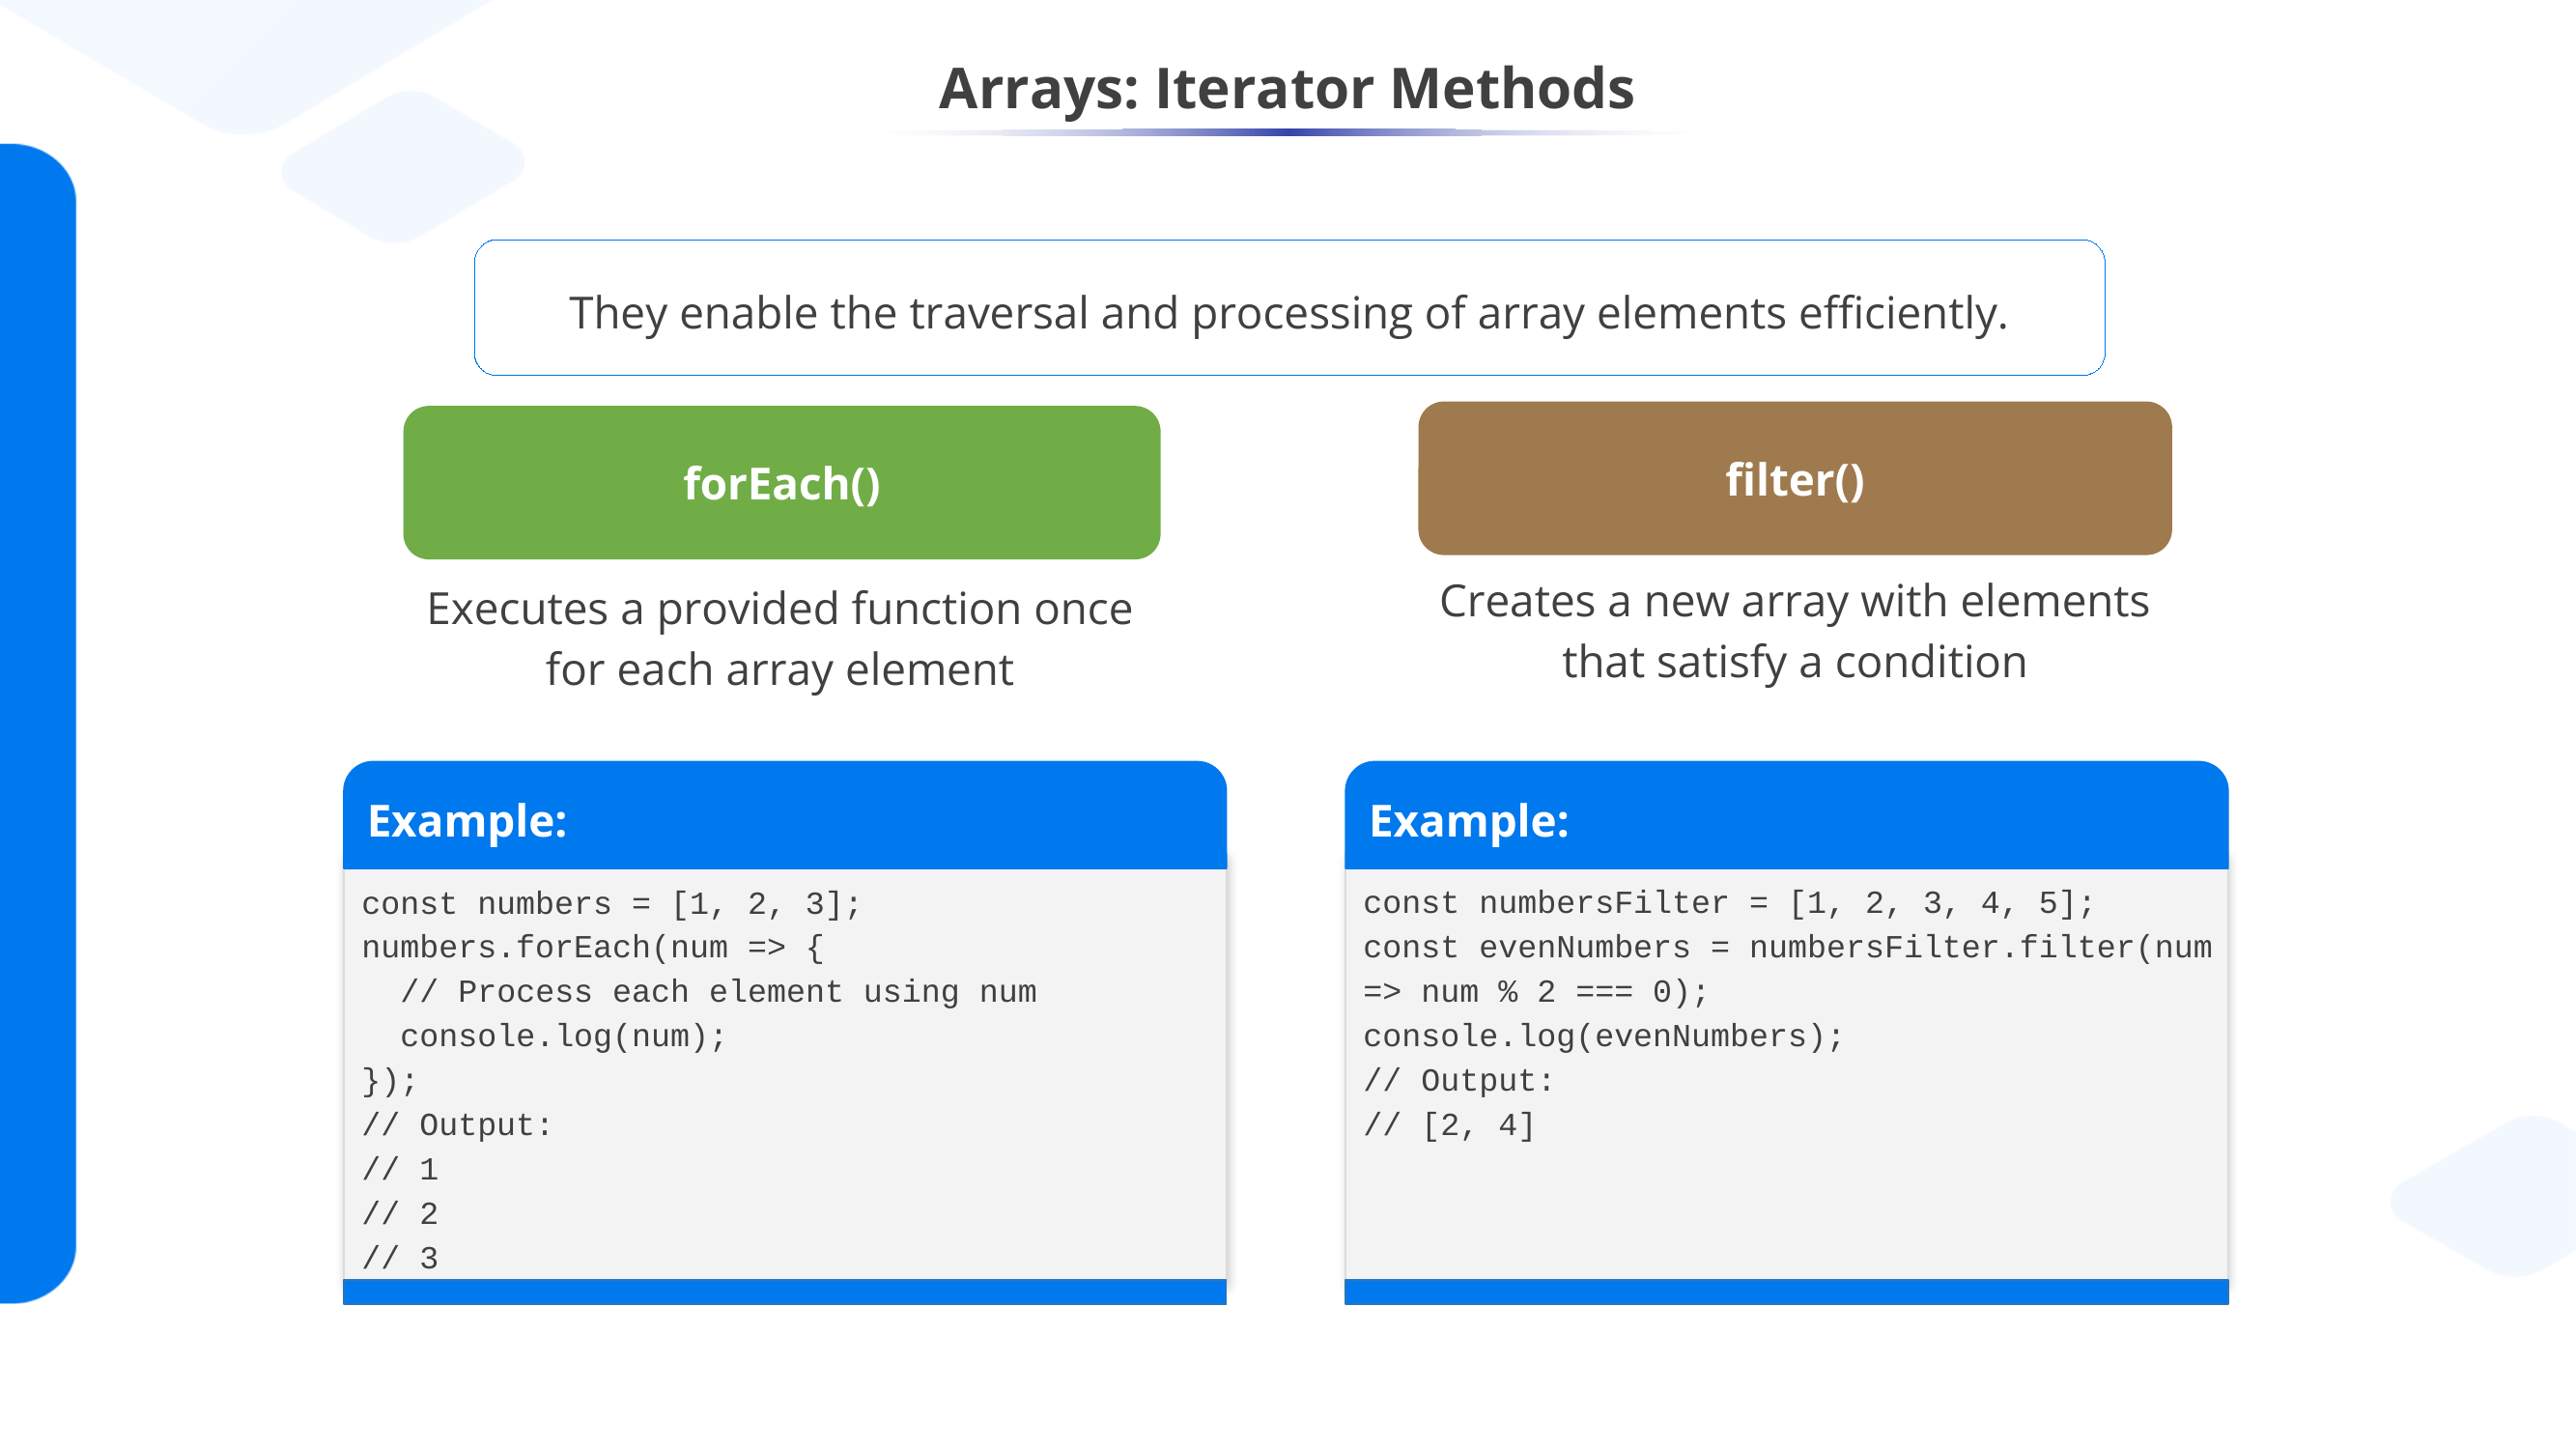

# Arrays: Iterator Methods

They enable the traversal and processing of array elements efficiently.
filter()
Creates a new array with elements that satisfy a condition
forEach()
Executes a provided function once for each array element
Example:

const numbers = [1, 2, 3];
numbers.forEach(num => {
  // Process each element using num
  console.log(num);
});
// Output:
// 1
// 2
// 3

Example:

const numbersFilter = [1, 2, 3, 4, 5];
const evenNumbers = numbersFilter.filter(num => num % 2 === 0);
console.log(evenNumbers);
// Output:
// [2, 4]